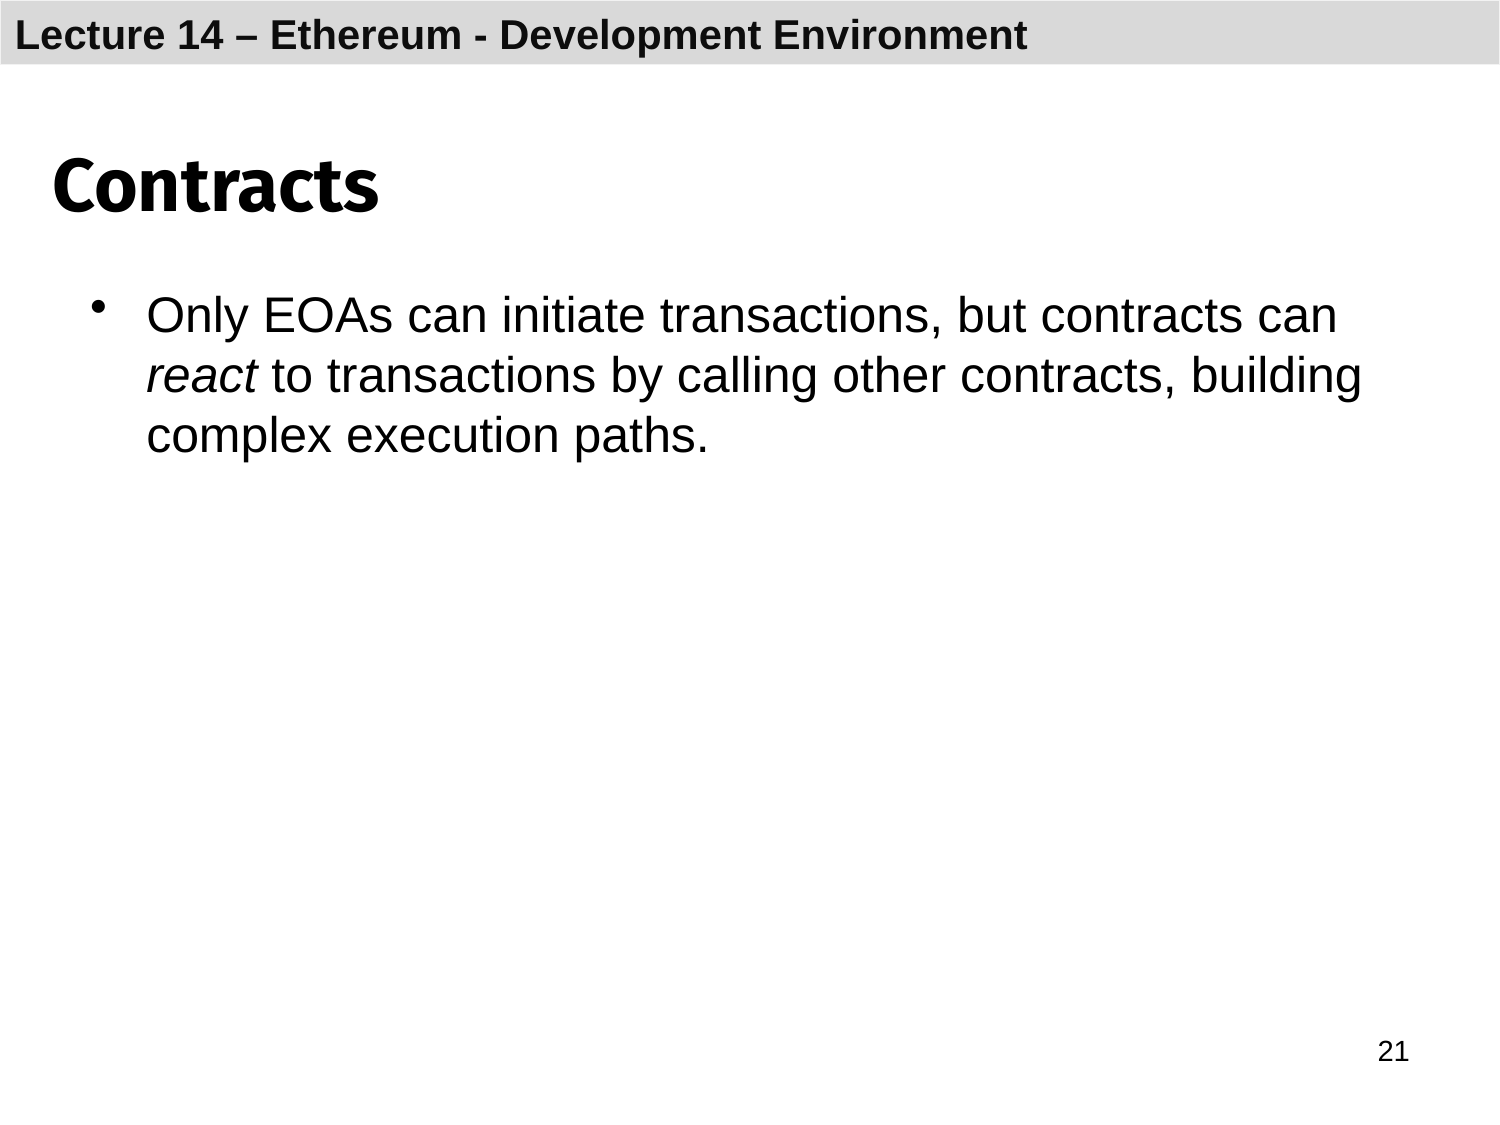

# Contracts
Only EOAs can initiate transactions, but contracts can react to transactions by calling other contracts, building complex execution paths.

21